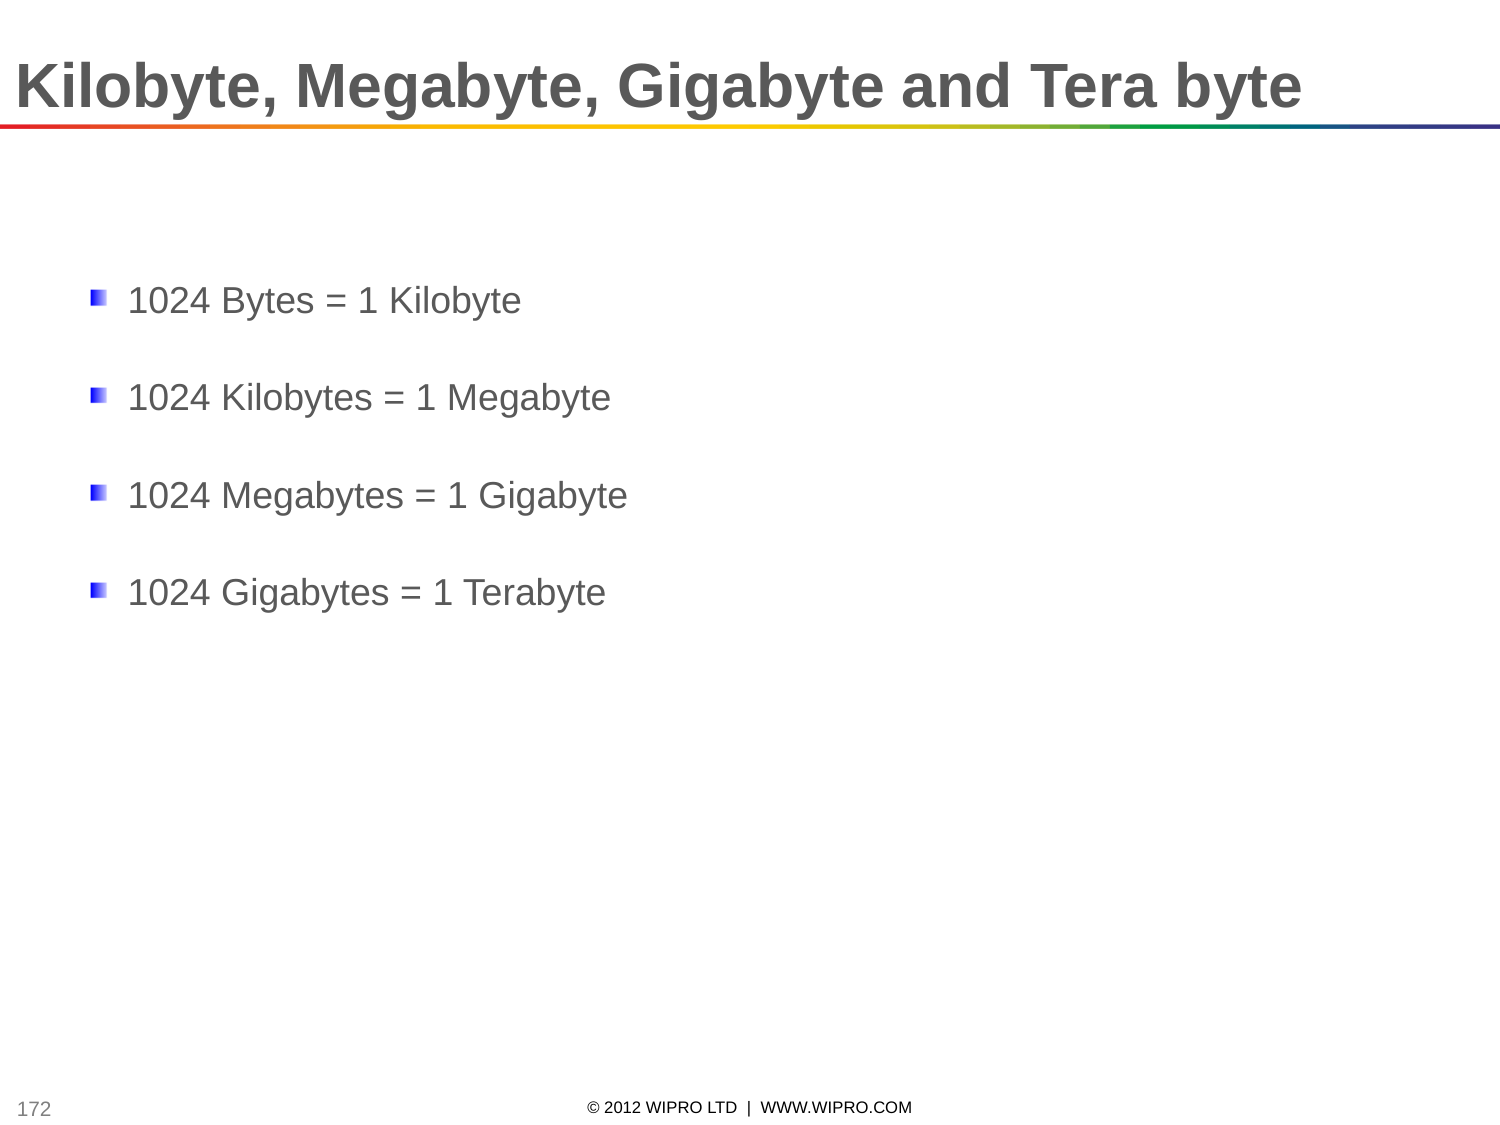

Kilobyte, Megabyte, Gigabyte and Tera byte
1024 Bytes = 1 Kilobyte
1024 Kilobytes = 1 Megabyte
1024 Megabytes = 1 Gigabyte
1024 Gigabytes = 1 Terabyte